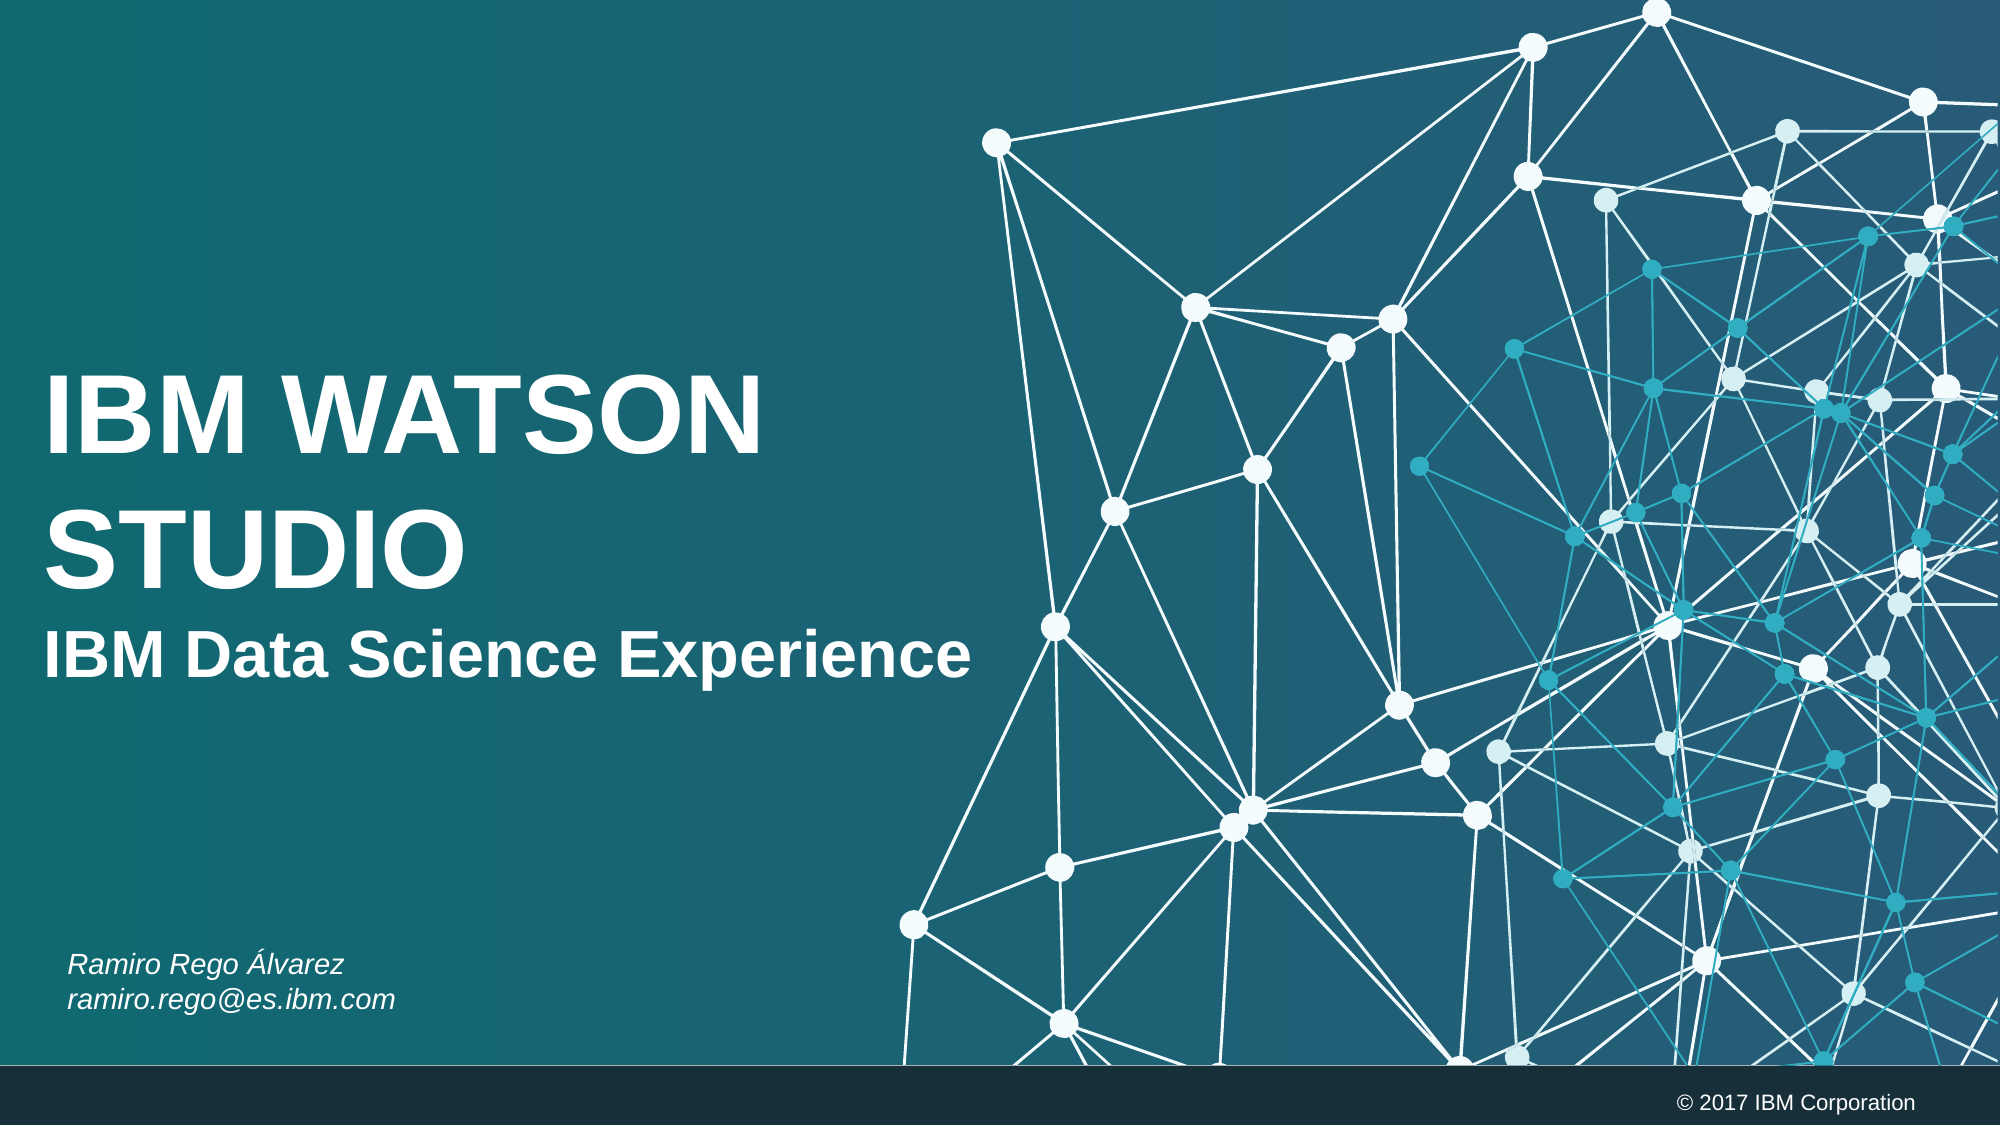

# IBM WATSON STUDIO IBM Data Science Experience

Ramiro Rego Álvarez
ramiro.rego@es.ibm.com